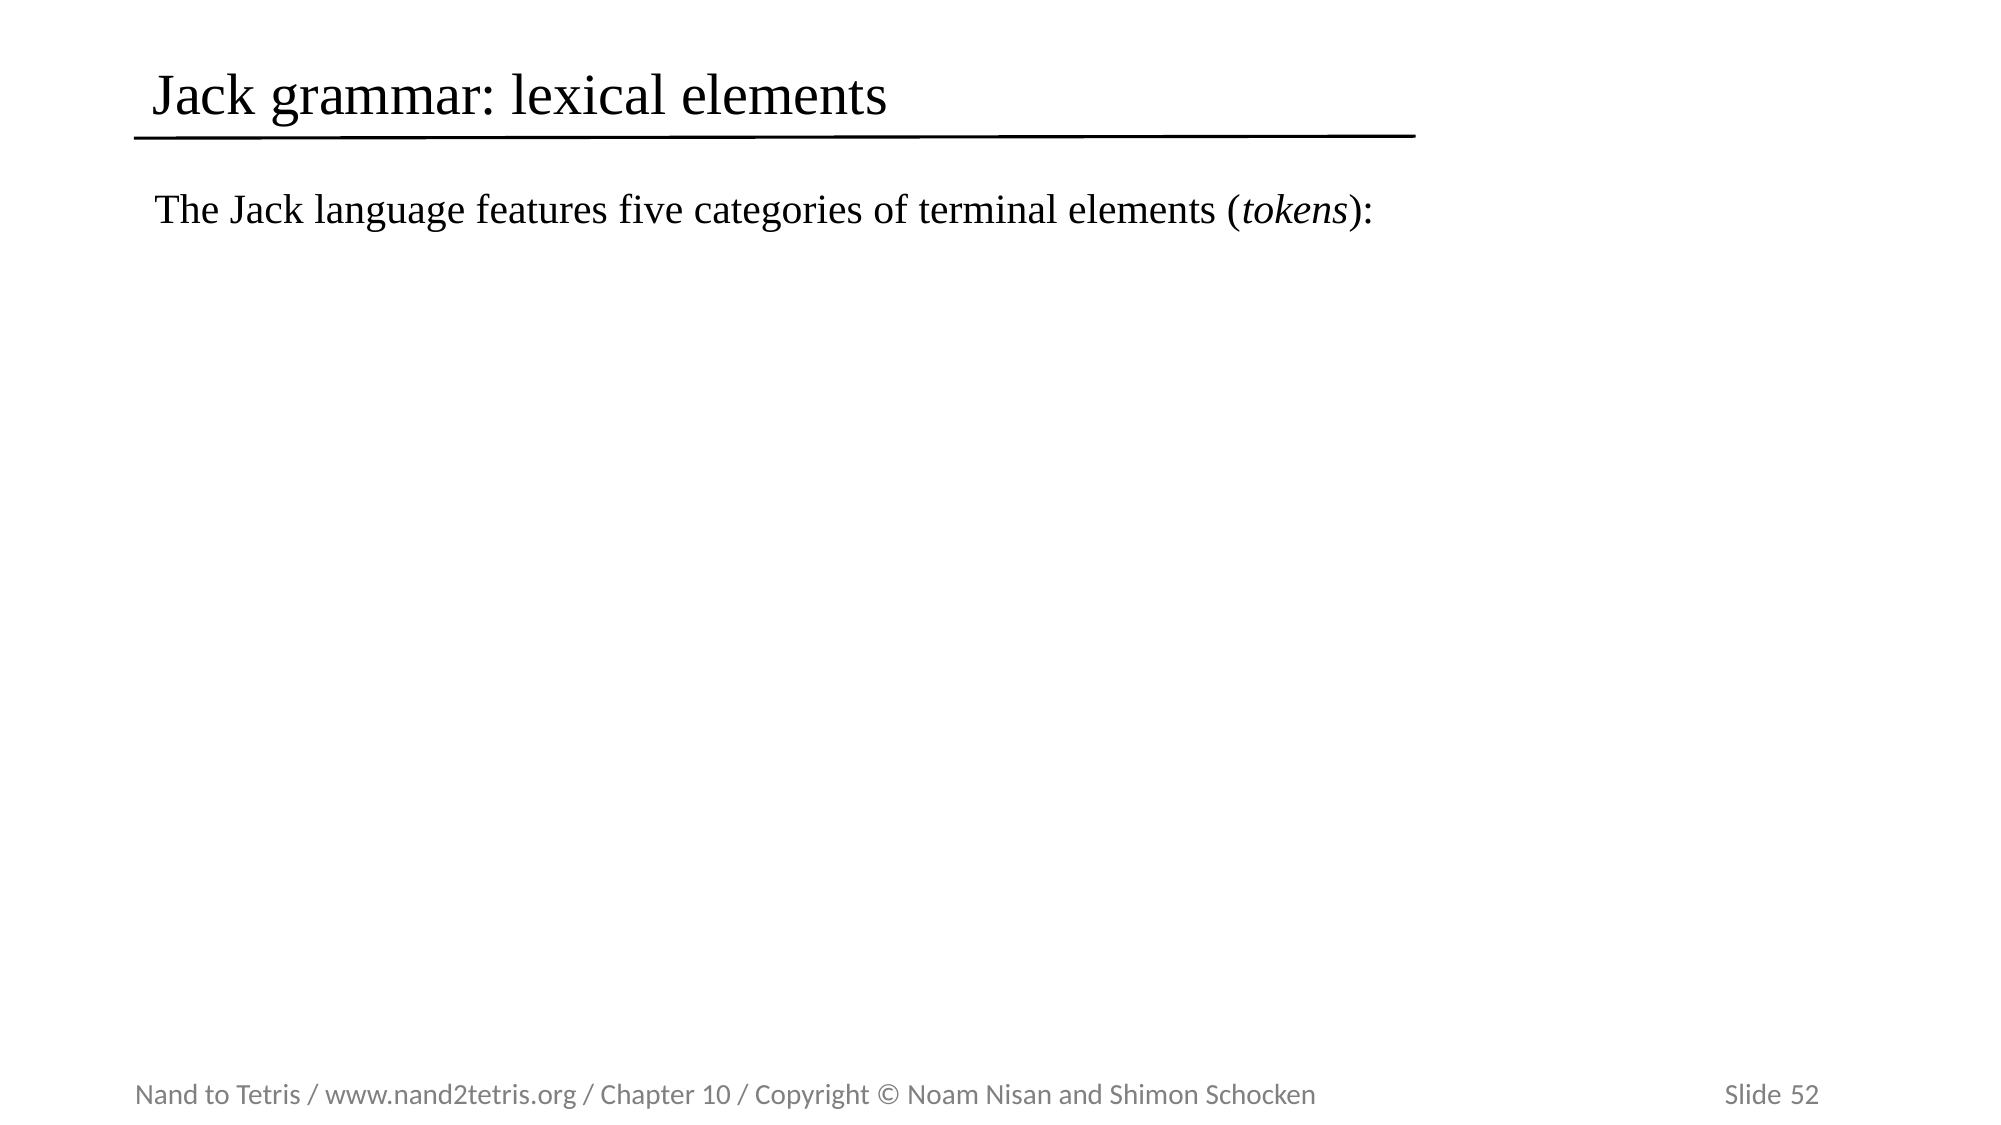

# Jack grammar: lexical elements
The Jack language features five categories of terminal elements (tokens):